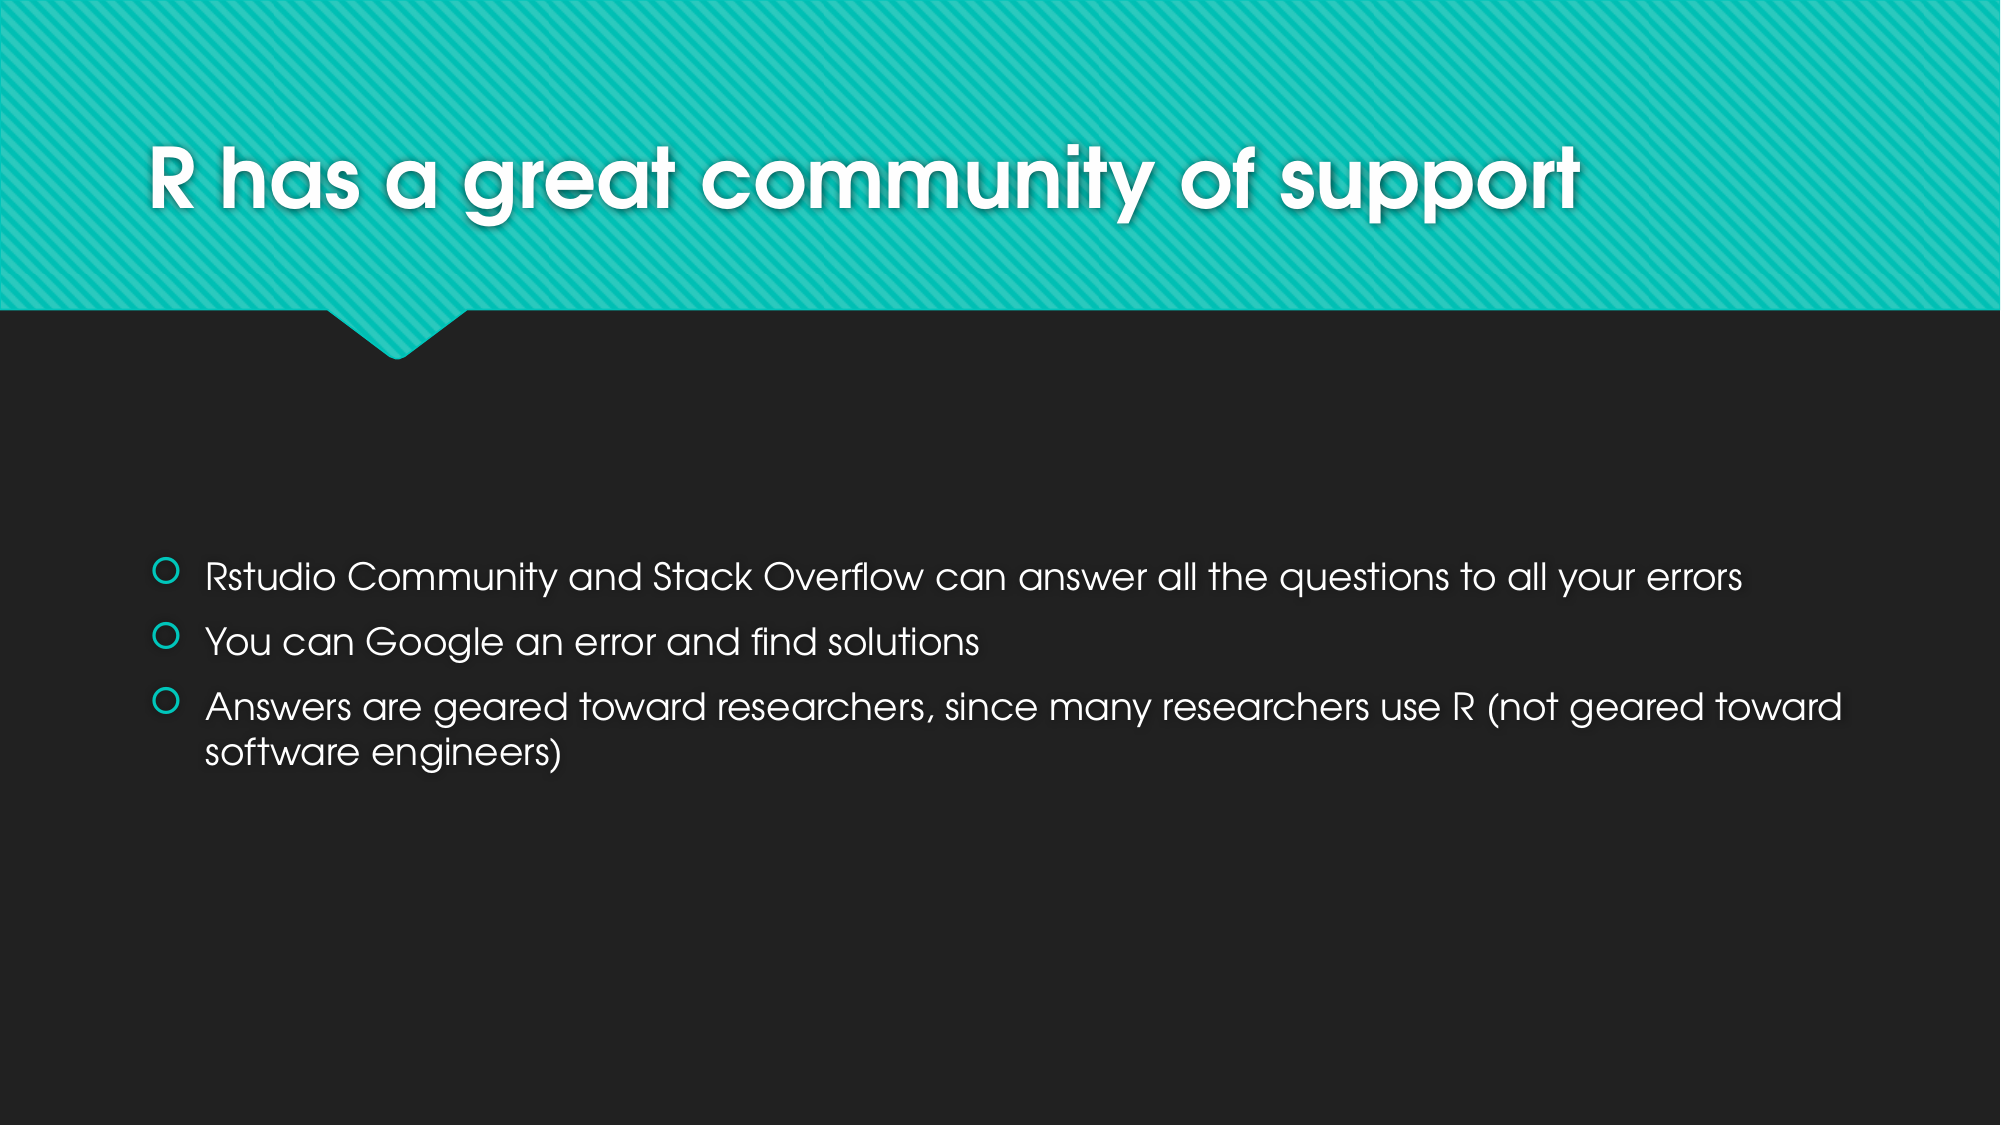

# R has a great community of support
Rstudio Community and Stack Overflow can answer all the questions to all your errors
You can Google an error and find solutions
Answers are geared toward researchers, since many researchers use R (not geared toward software engineers)